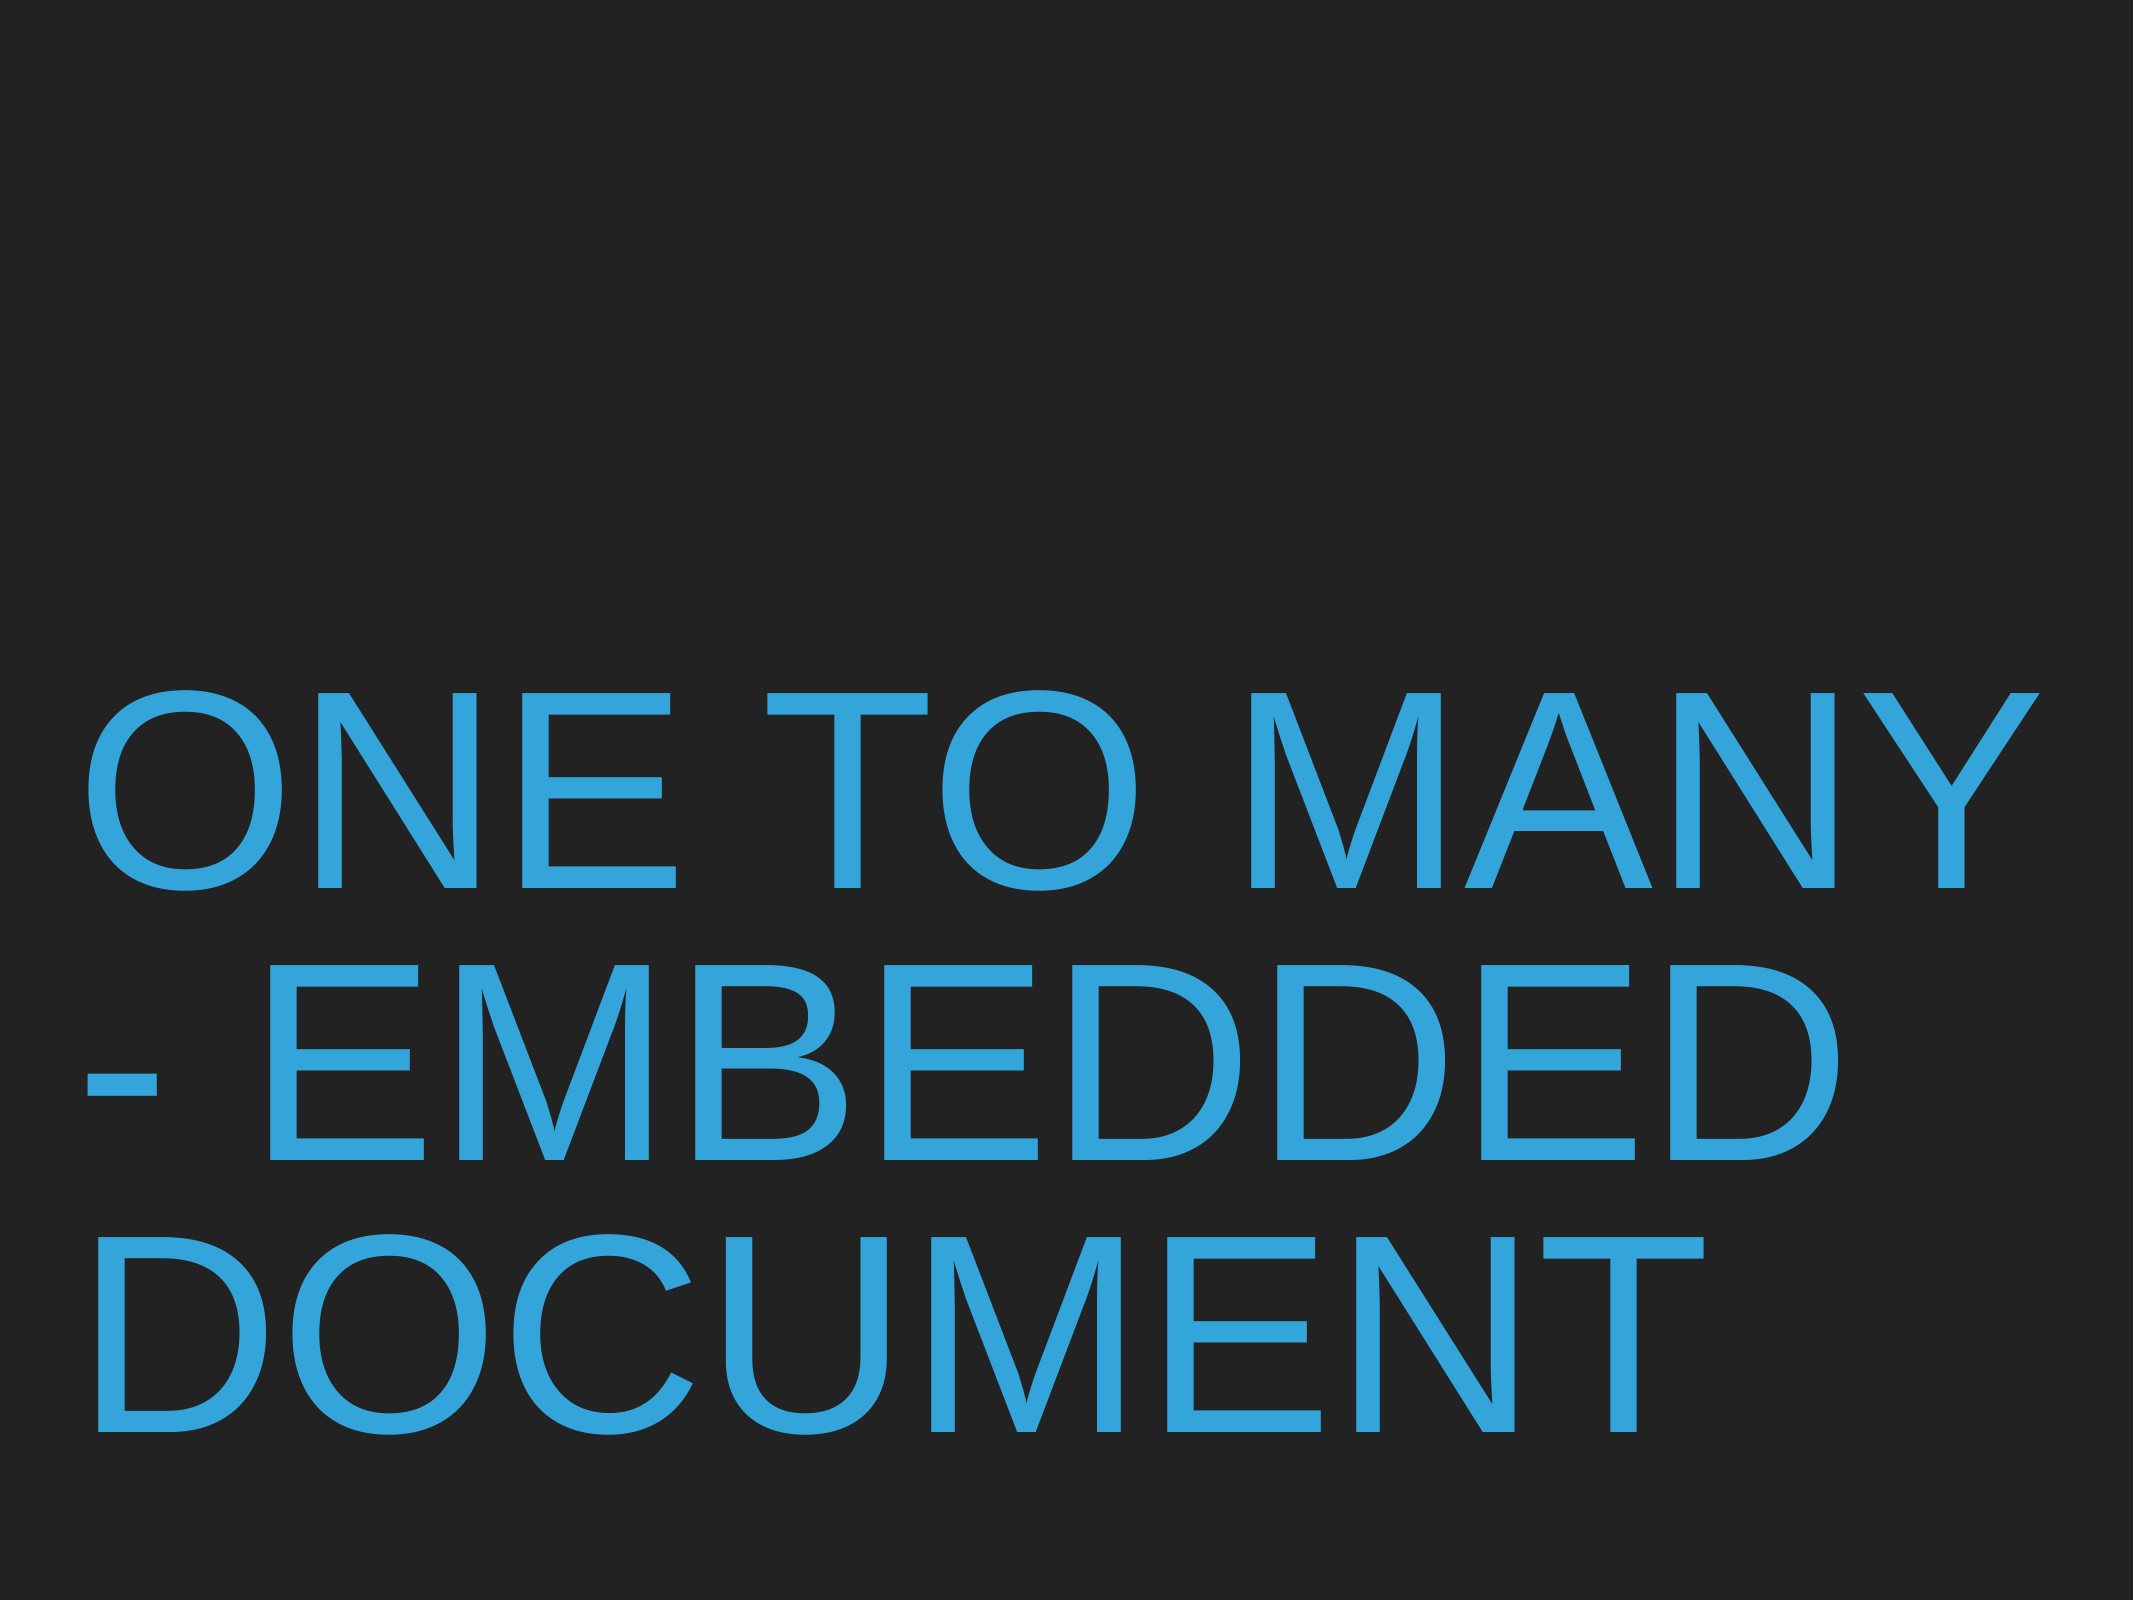

# One to many - embedded document